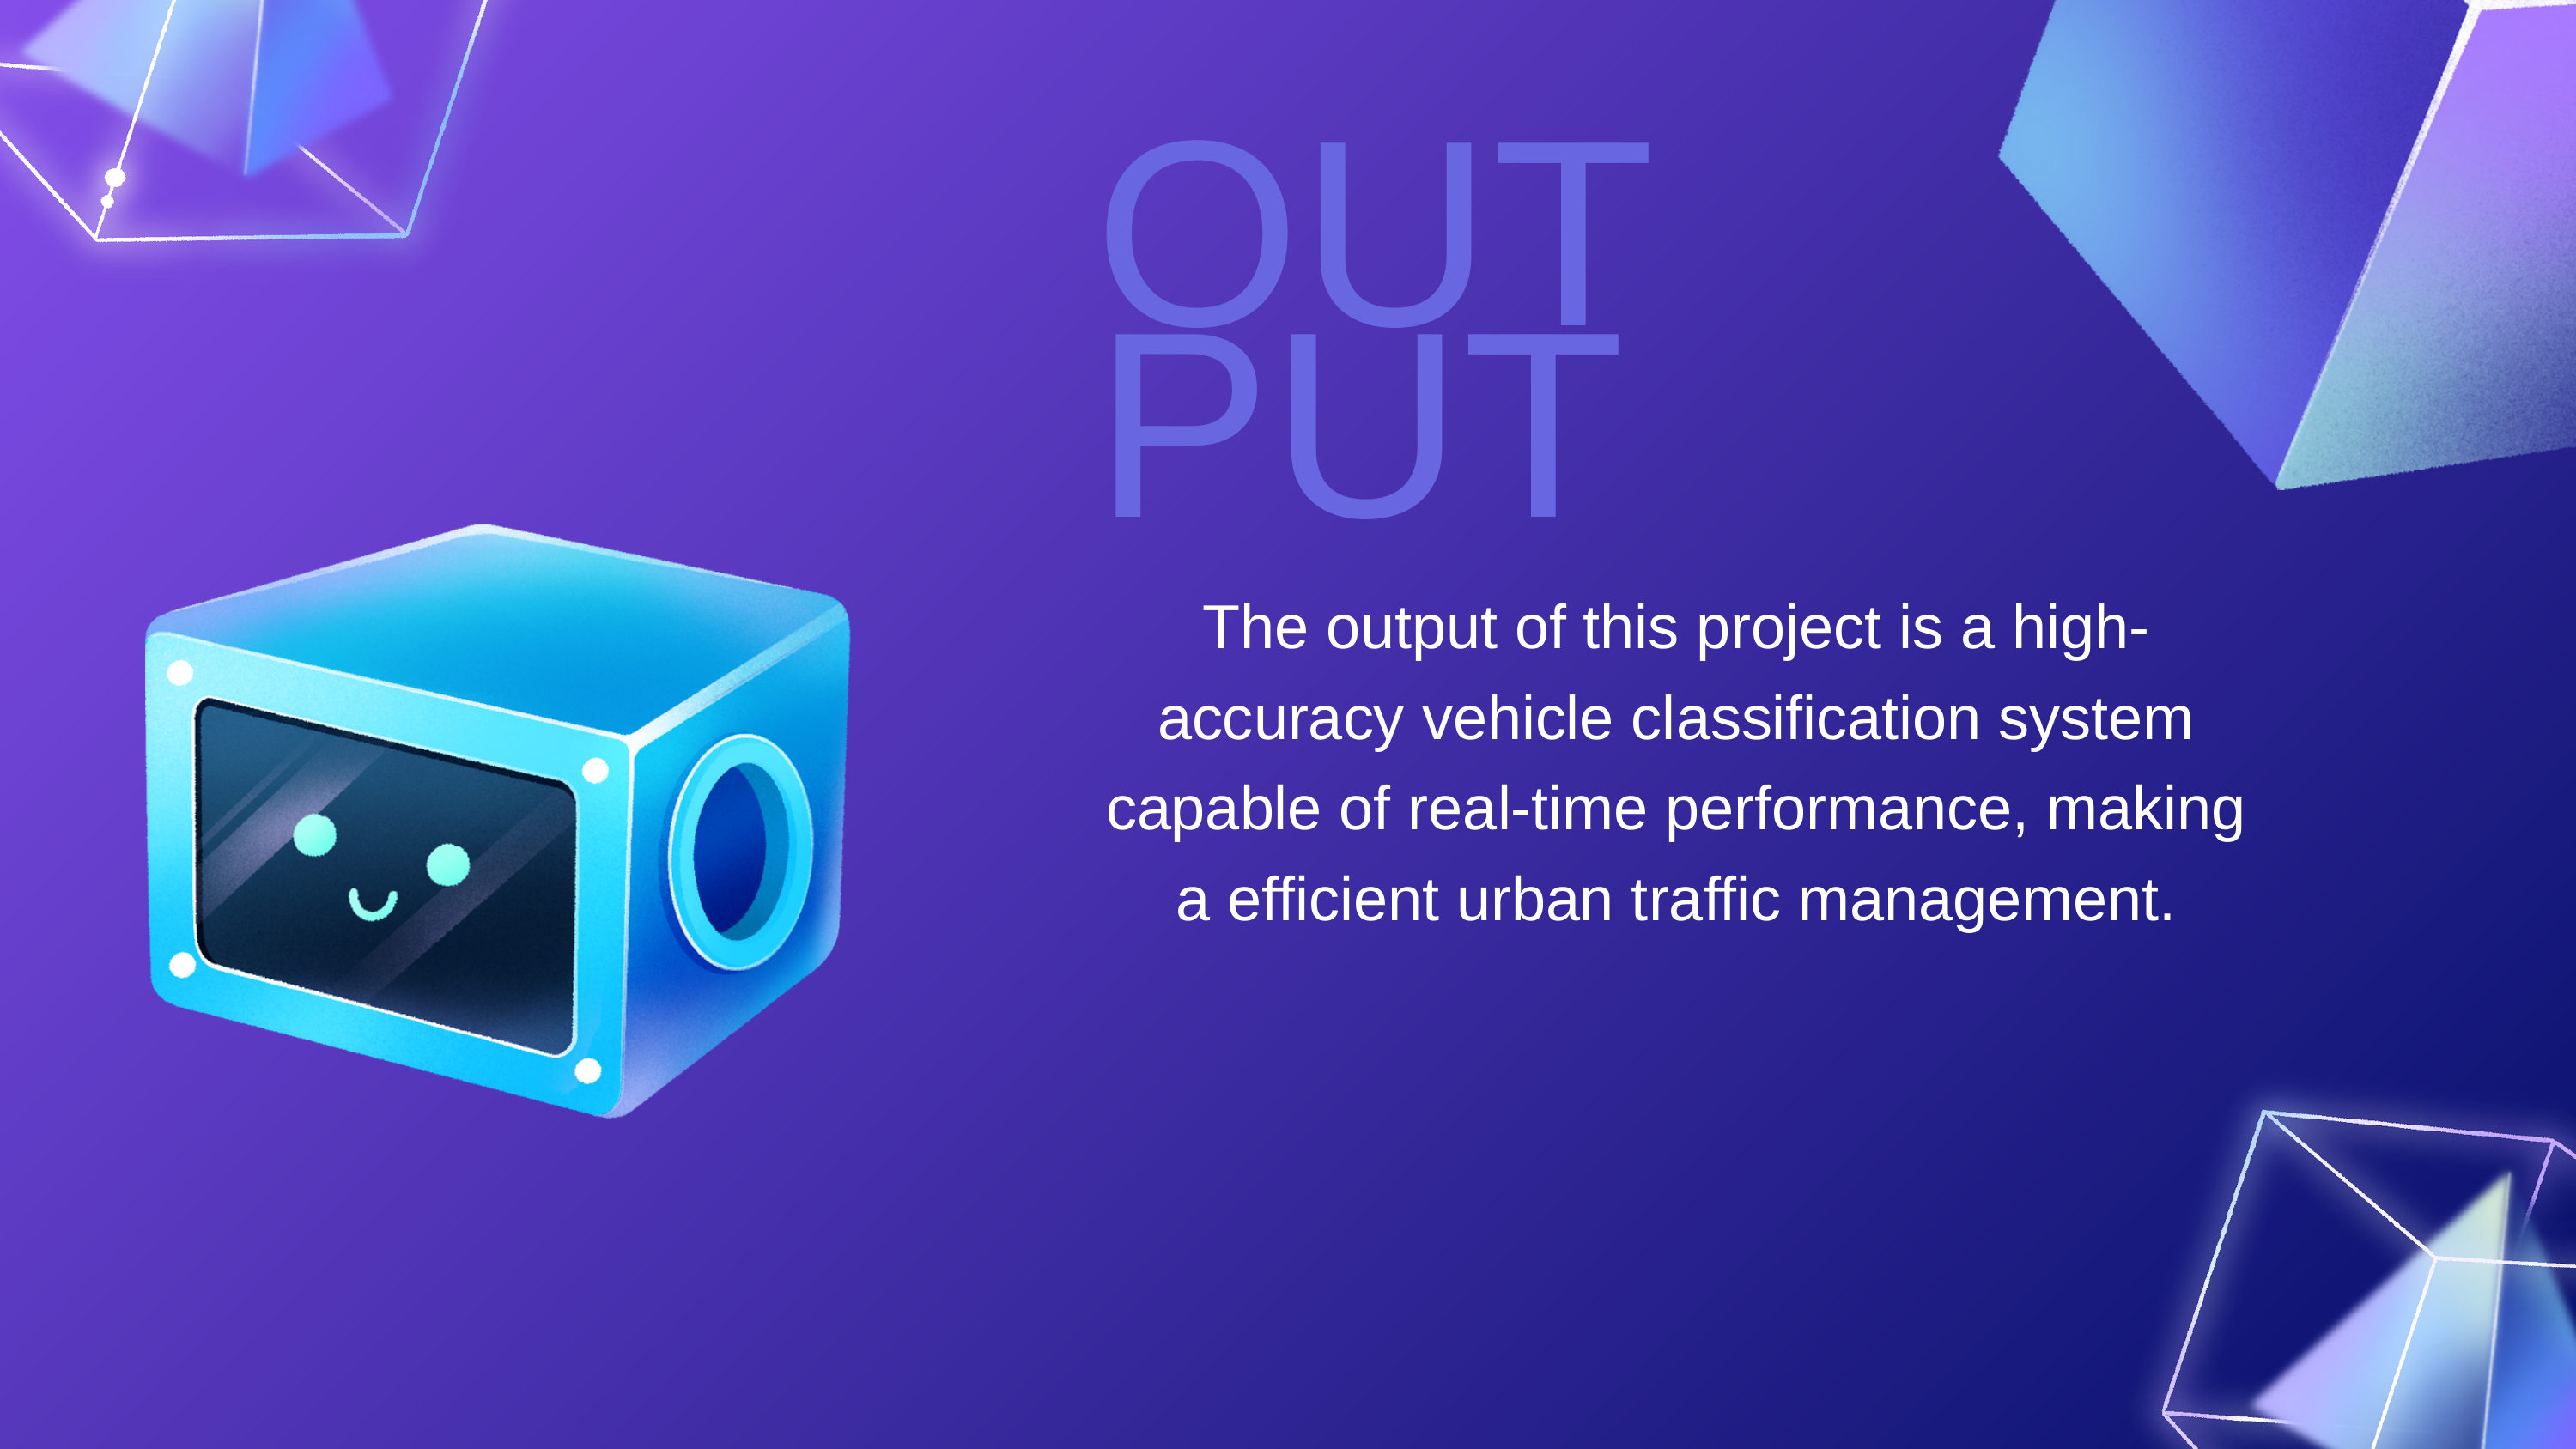

OUTPUT

The output of this project is a high-accuracy vehicle classification system capable of real-time performance, making a efficient urban traffic management.